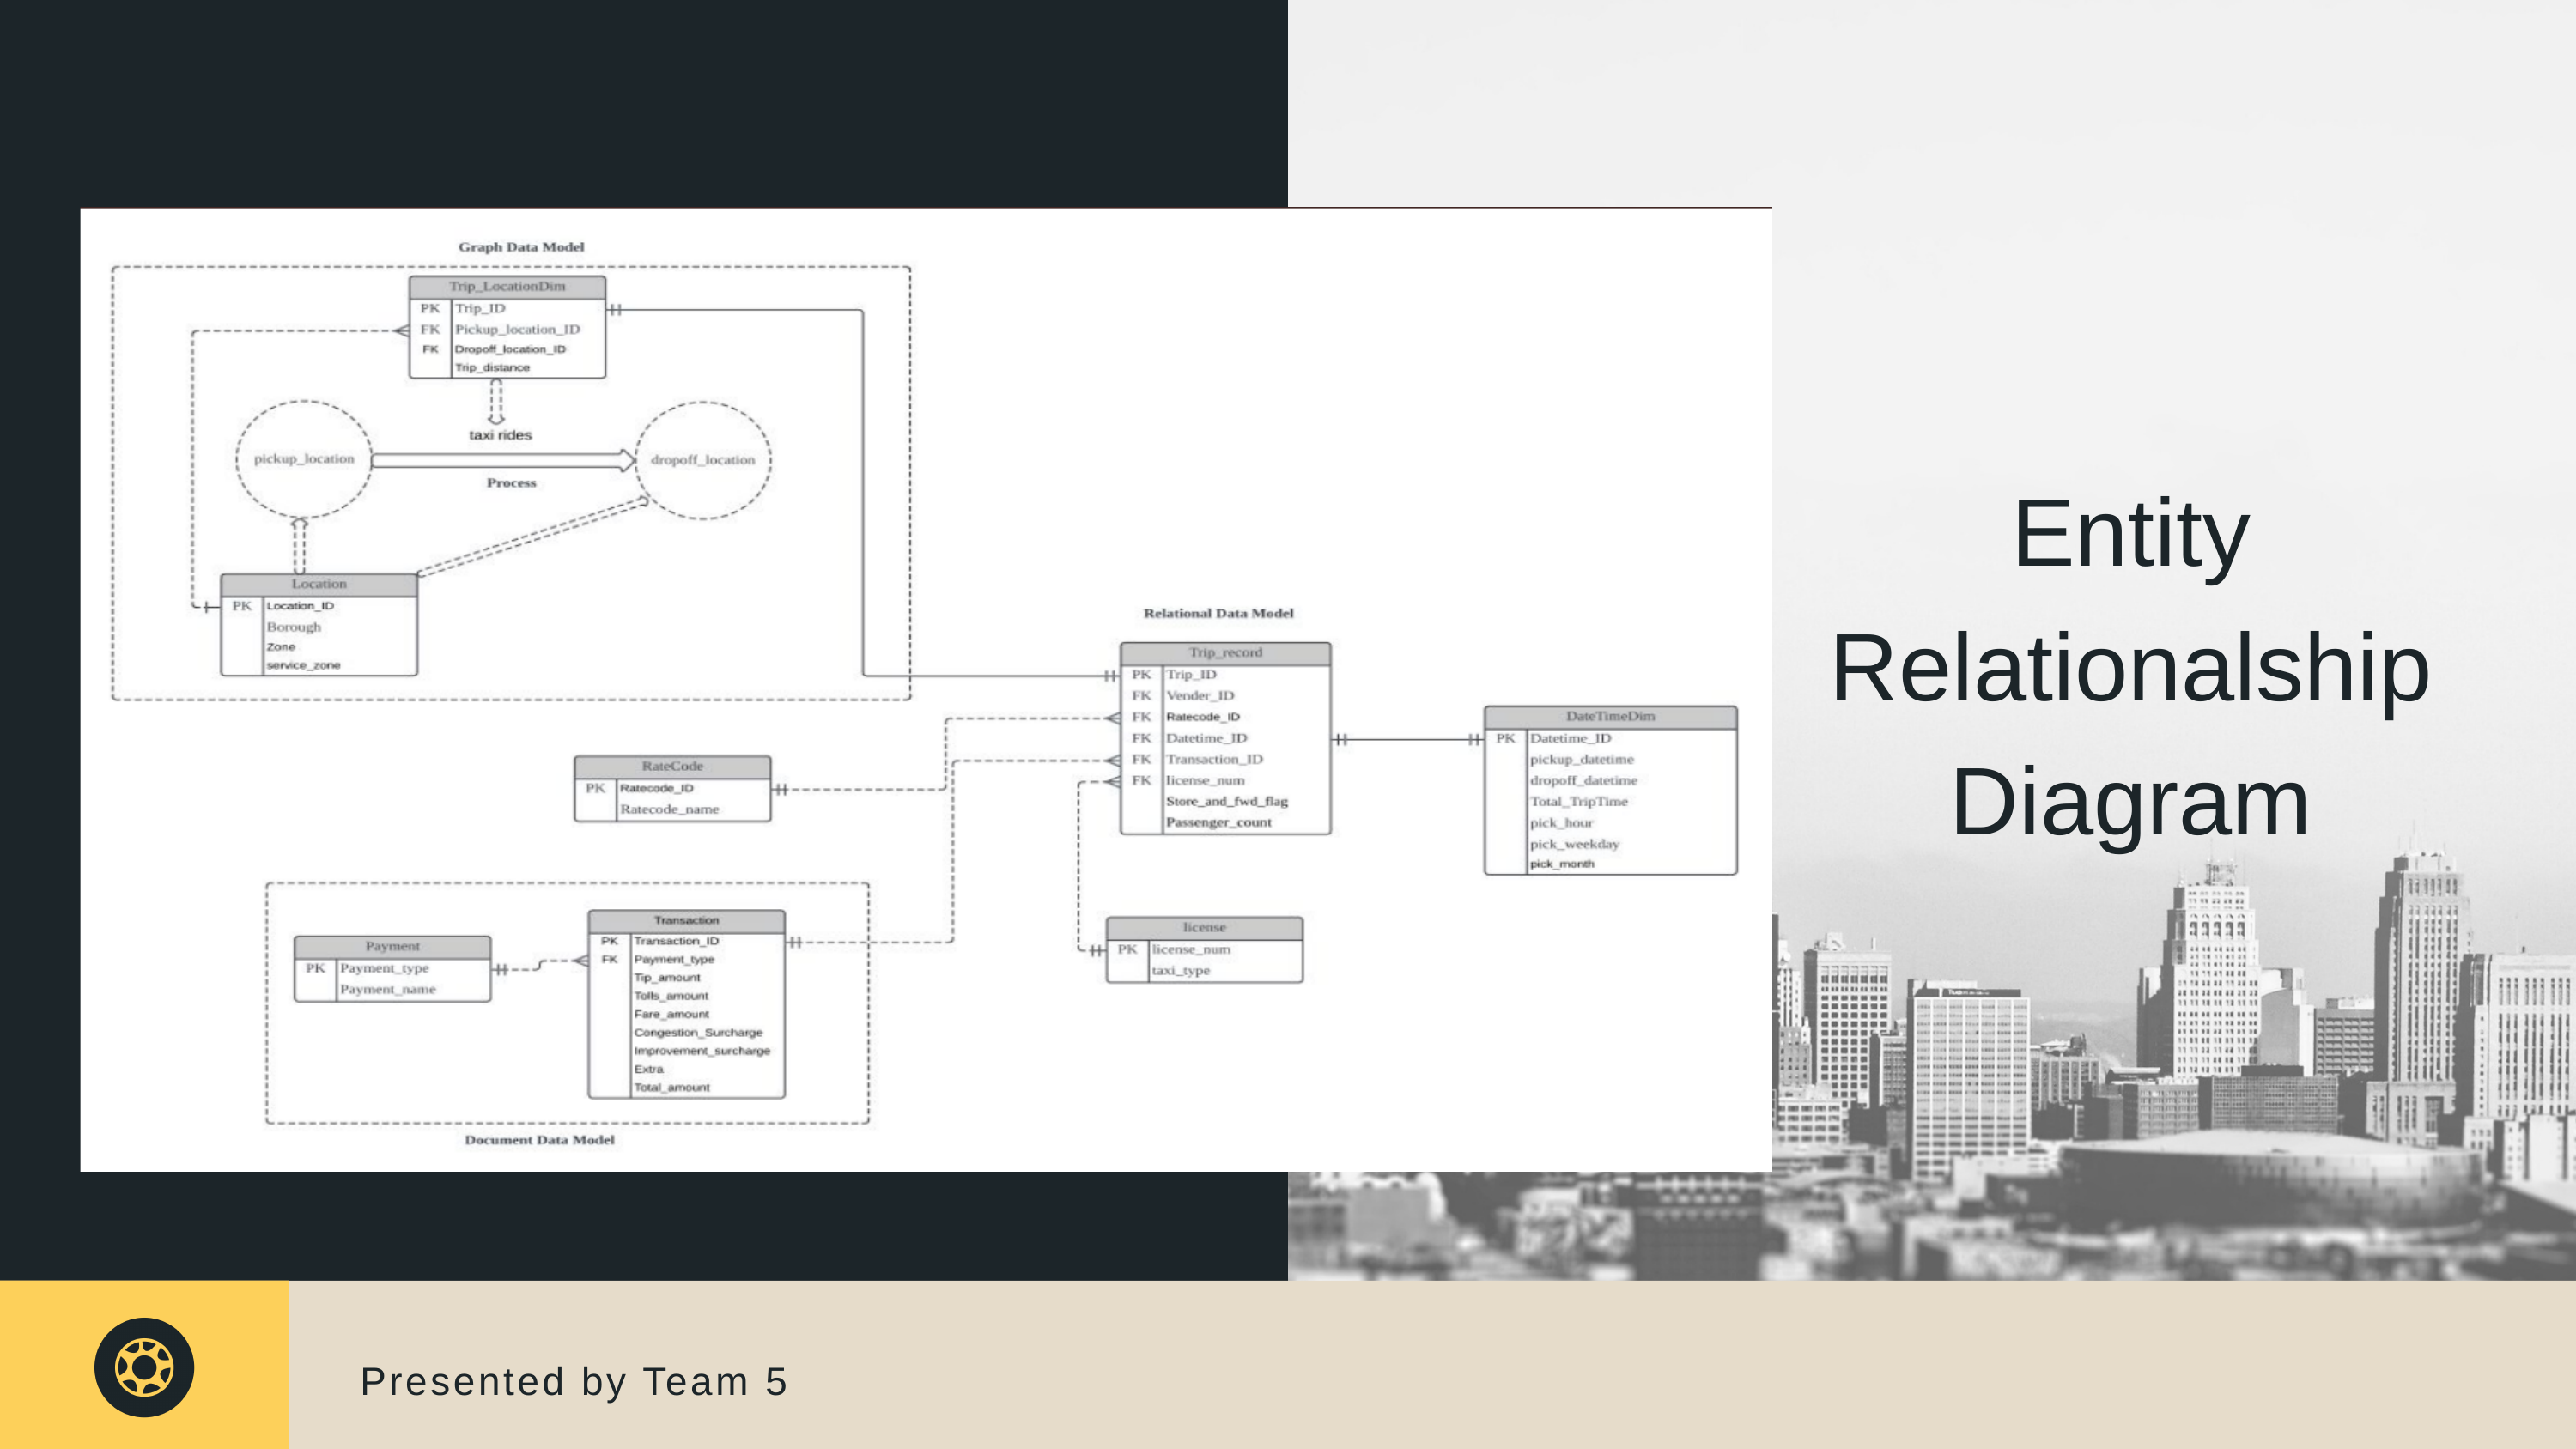

Entity Relationalship Diagram

Presented by Team 5